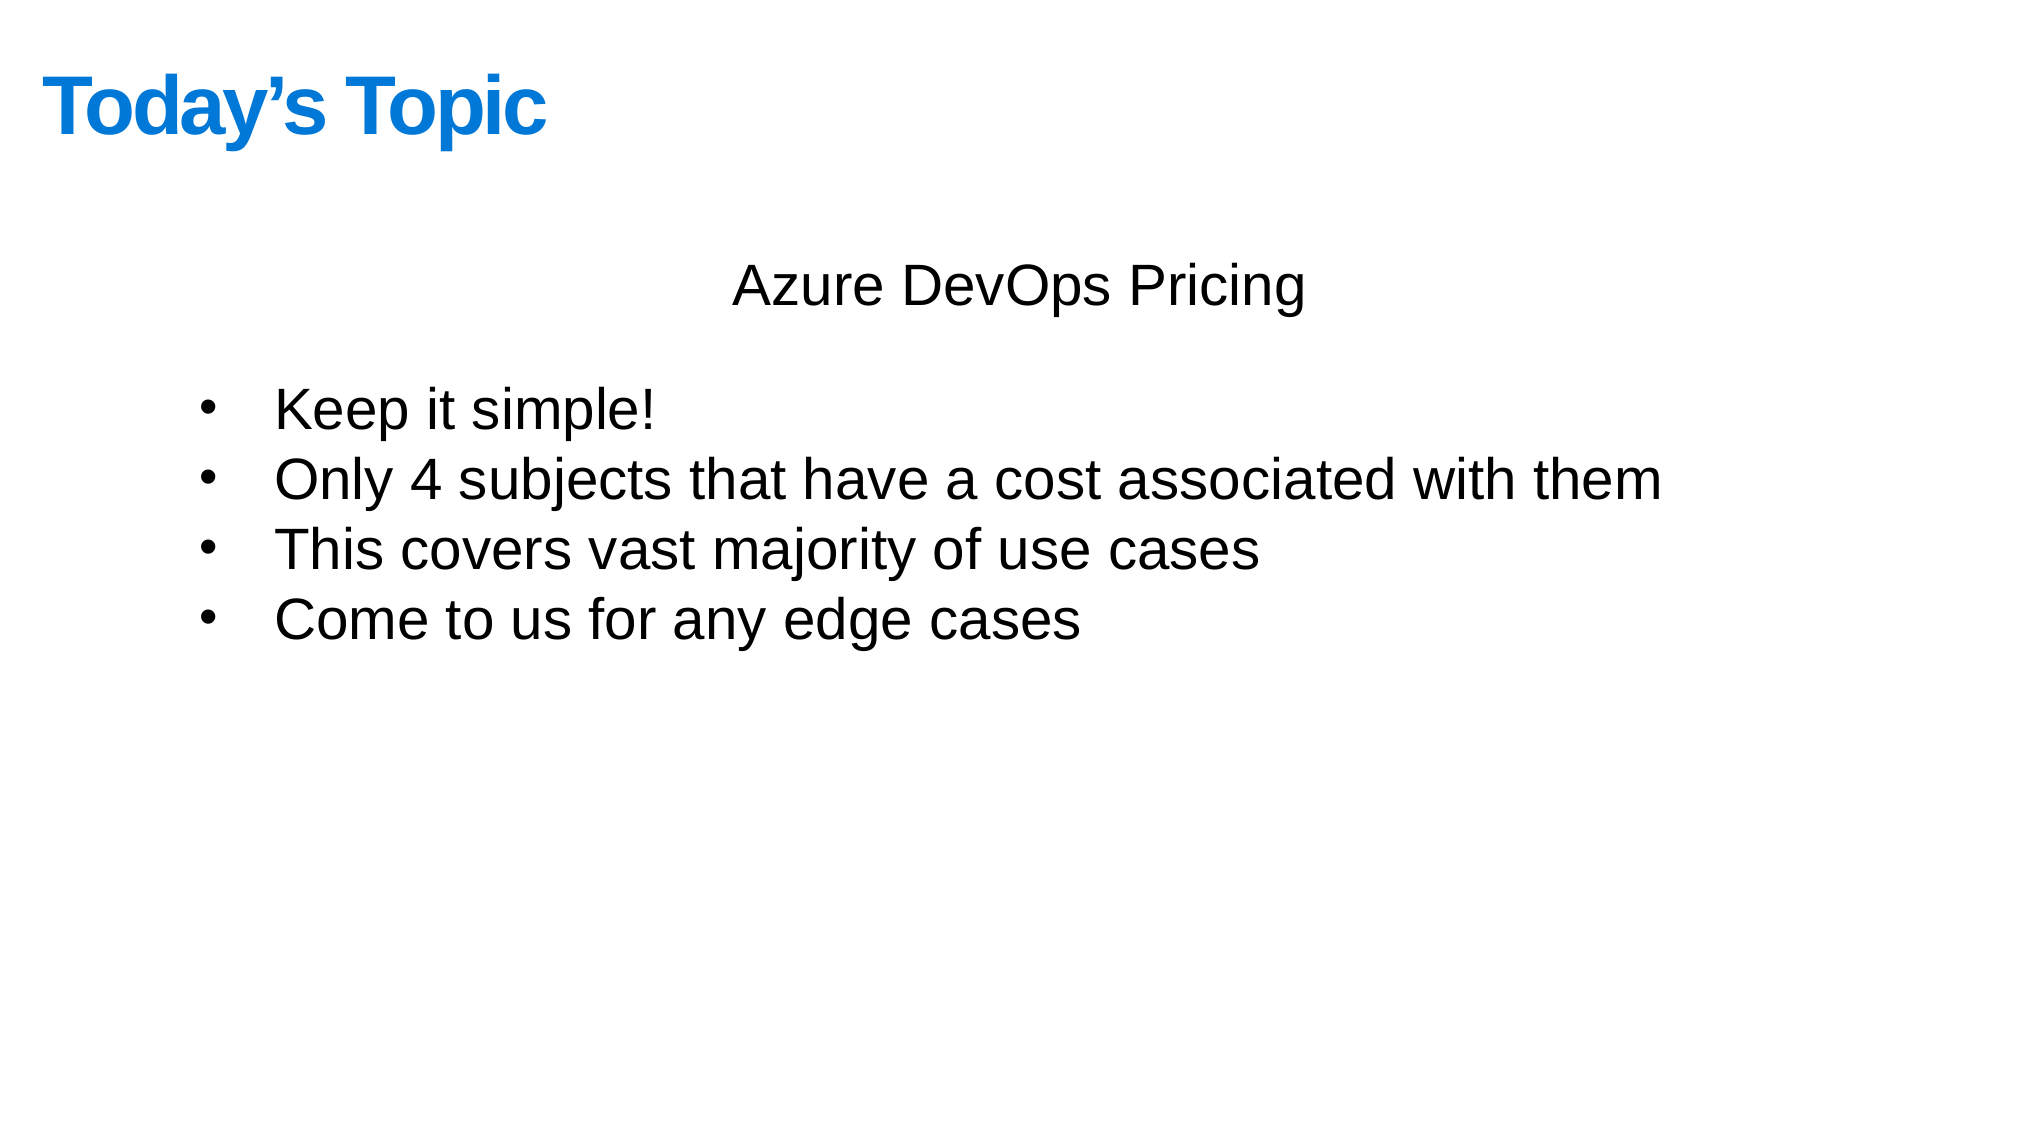

# Today’s Topic
Azure DevOps Pricing
Keep it simple!
Only 4 subjects that have a cost associated with them
This covers vast majority of use cases
Come to us for any edge cases